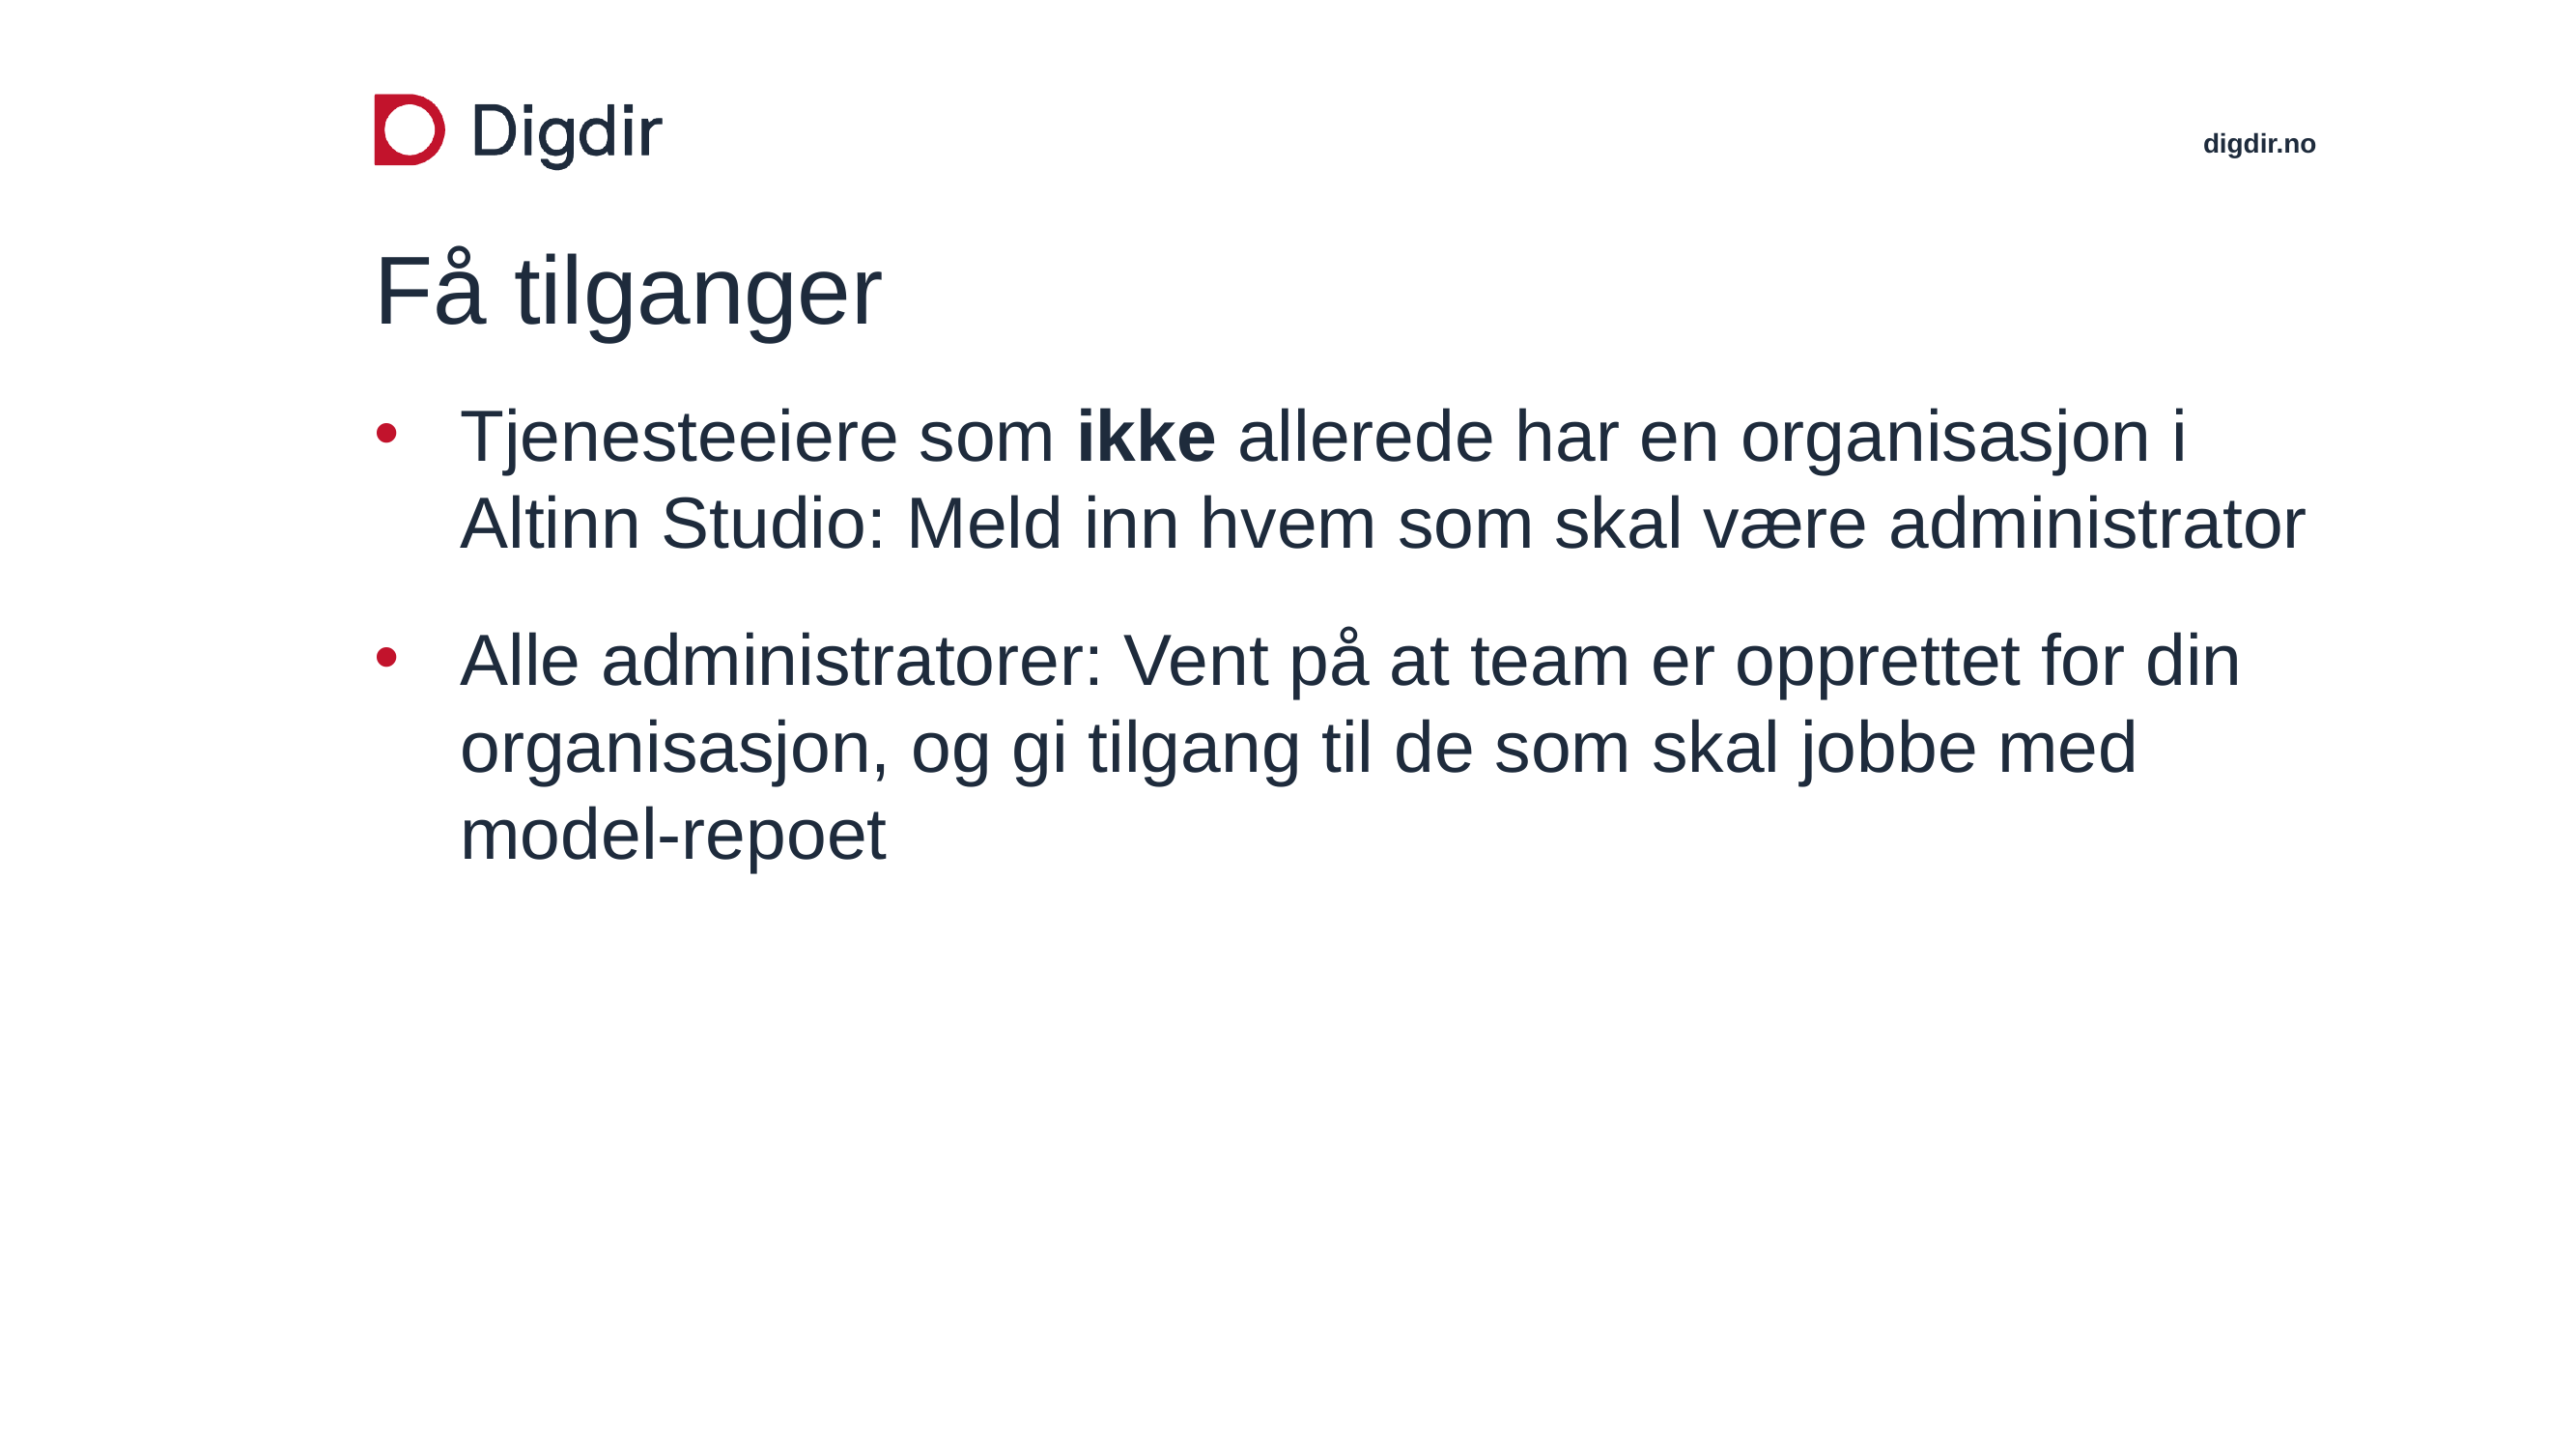

# Få tilganger
Tjenesteeiere som ikke allerede har en organisasjon i Altinn Studio: Meld inn hvem som skal være administrator
Alle administratorer: Vent på at team er opprettet for din organisasjon, og gi tilgang til de som skal jobbe med model-repoet